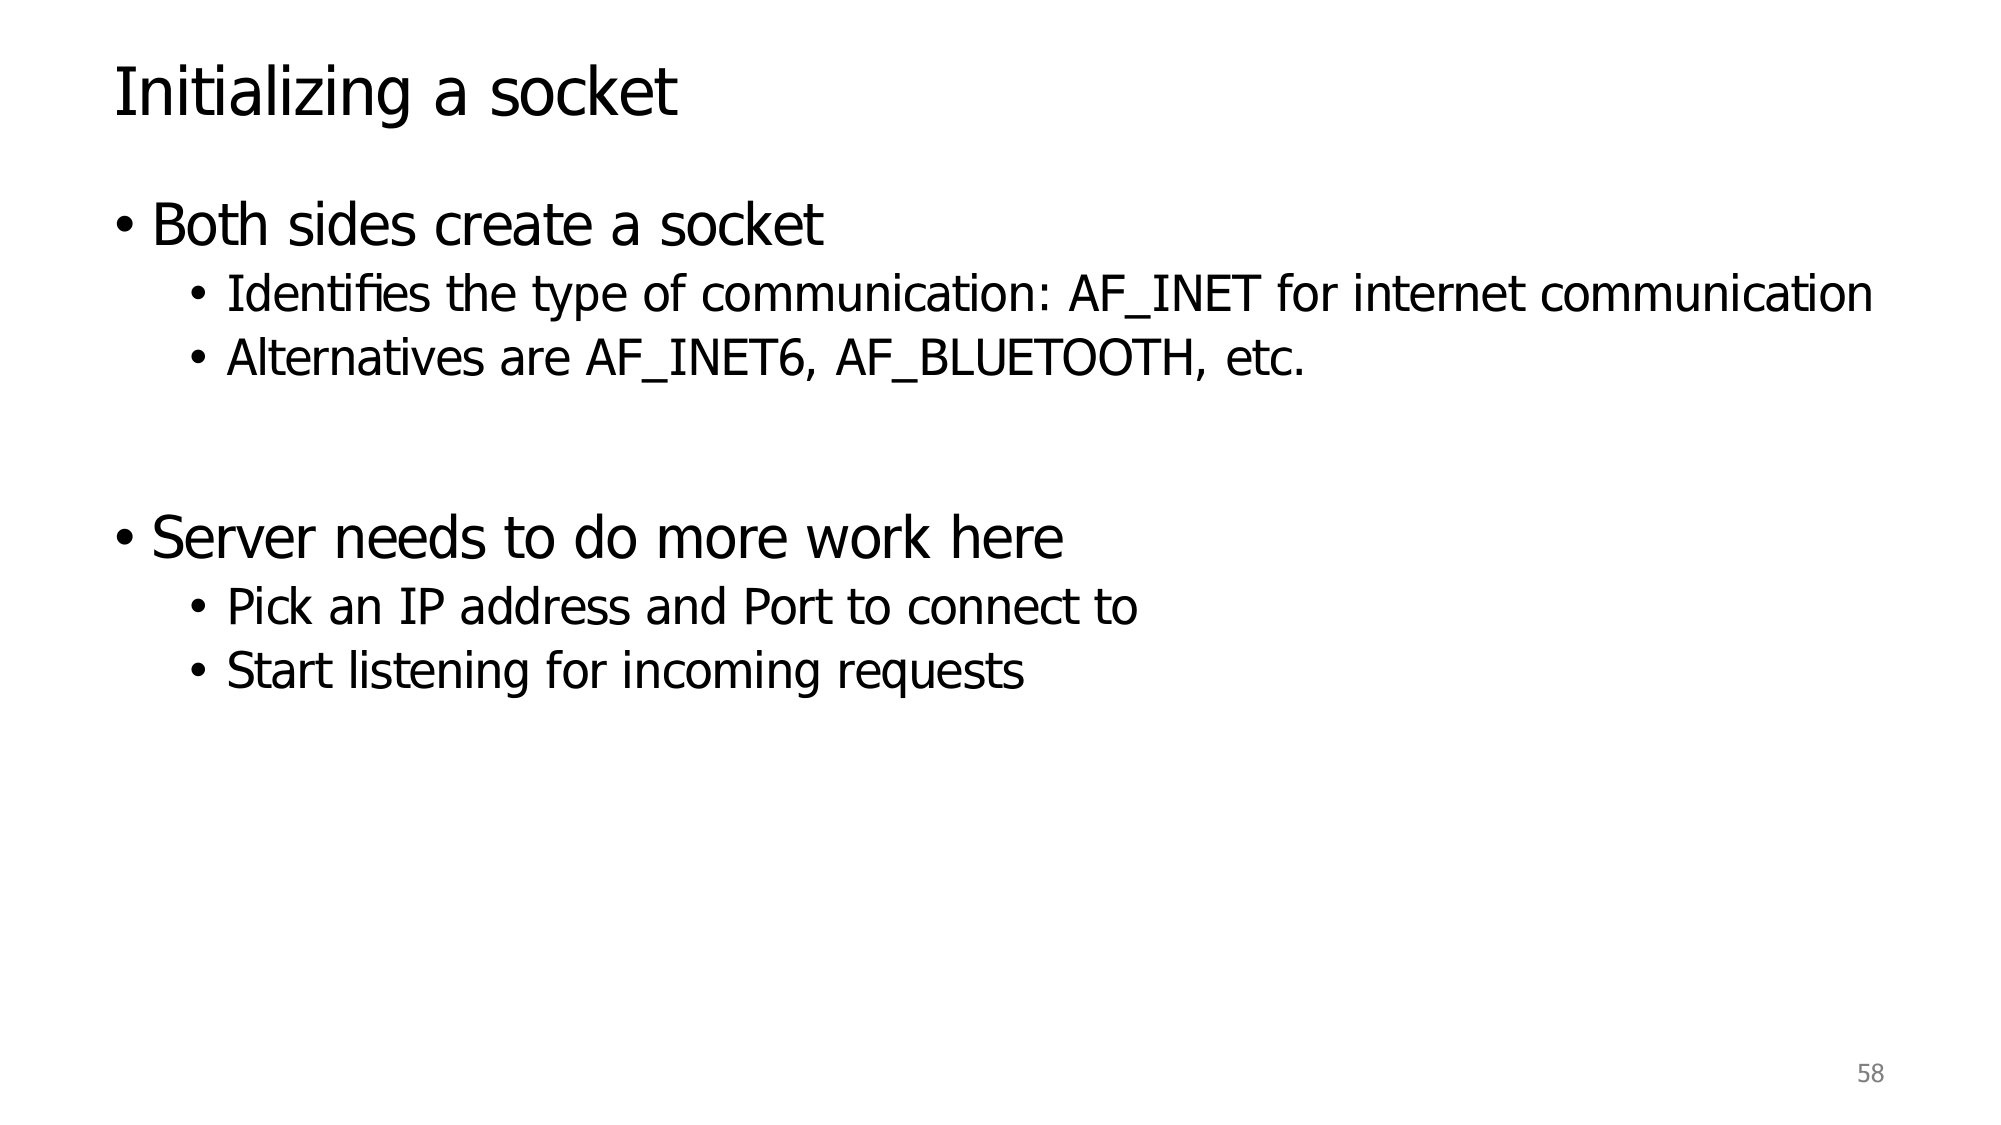

# Initializing a socket
Both sides create a socket
Identifies the type of communication: AF_INET for internet communication
Alternatives are AF_INET6, AF_BLUETOOTH, etc.

Server needs to do more work here
Pick an IP address and Port to connect to
Start listening for incoming requests

58